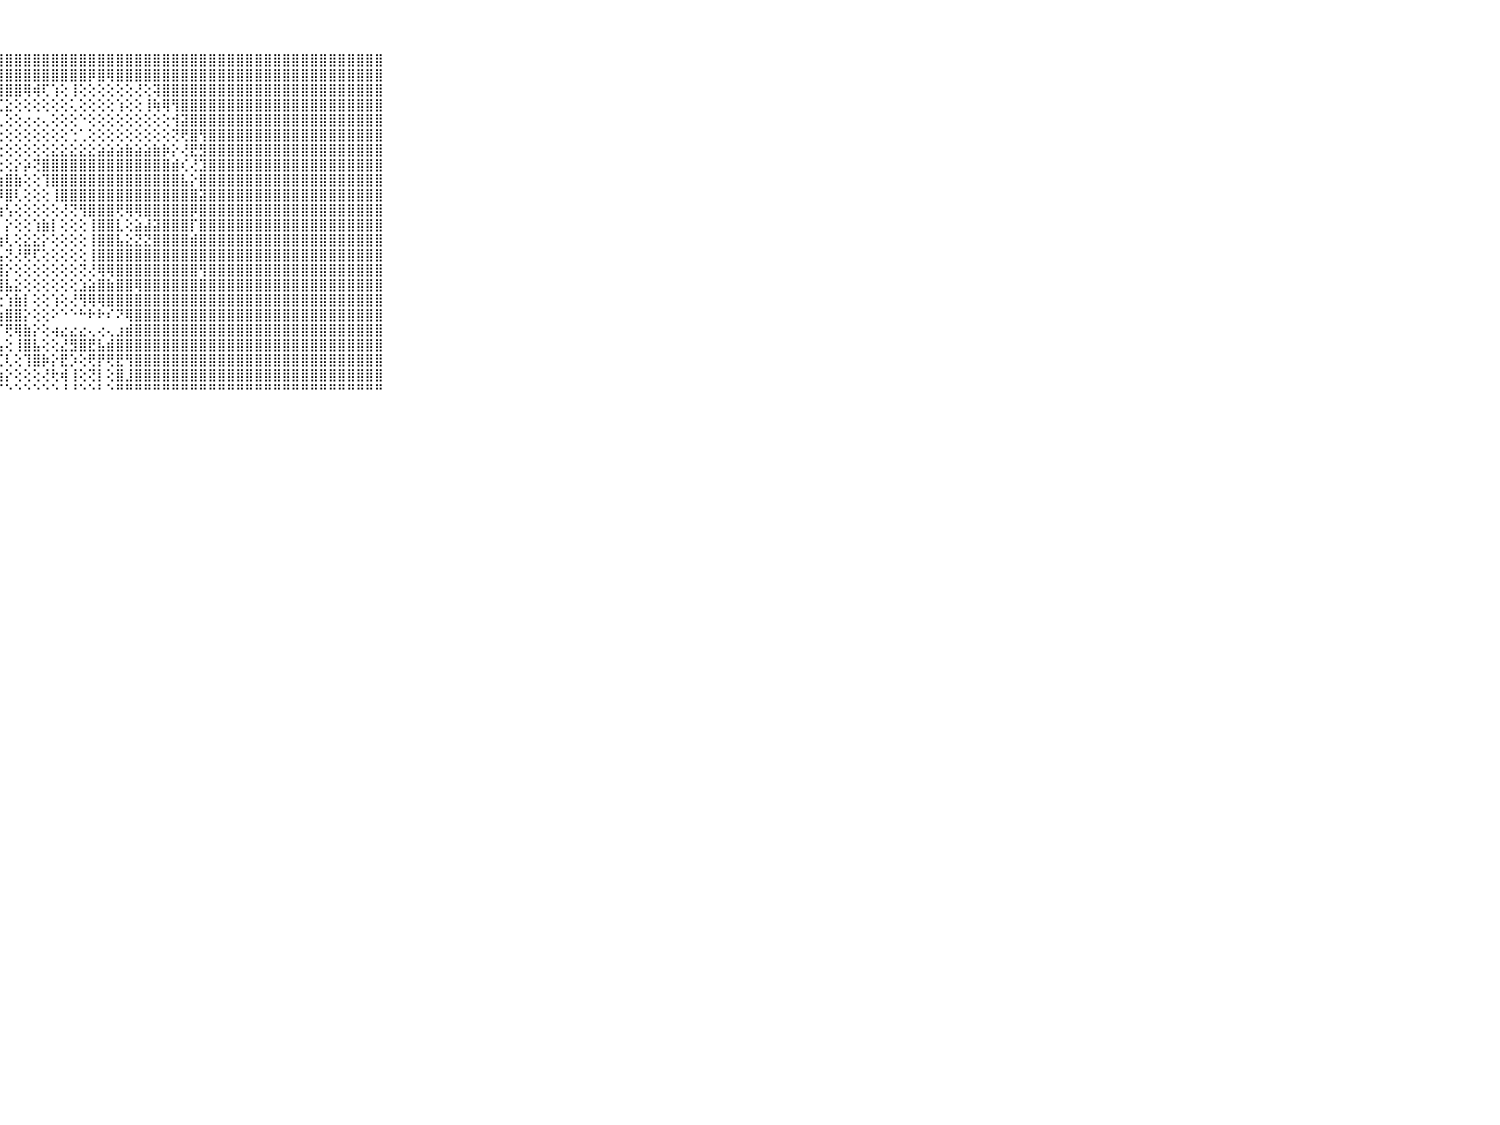

⠀⠀⠀⠀⠀⠀⠀⠀⠀⠀⠀⣿⣿⣿⣿⣿⣿⣿⣿⣿⣿⣿⣿⣿⣿⣿⣿⣿⣿⣿⣿⣿⣿⣿⣿⣿⣿⣿⣿⣿⣿⣿⣿⣿⣿⣿⣿⣿⣿⣿⣿⣿⣿⣿⣿⣿⣿⣿⣿⣿⣿⣿⣿⣿⣿⣿⣿⣿⣿⠀⠀⠀⠀⠀⠀⠀⠀⠀⠀⠀⠀
⠀⠀⠀⠀⠀⠀⠀⠀⠀⠀⠀⣿⣿⣿⣿⣿⣿⣿⣿⣿⣿⣿⣿⣿⣿⣿⣿⣿⣿⣿⣿⣿⣿⣿⣿⣿⣿⡿⣿⢿⣿⣿⣿⣿⣿⣿⣿⣿⣿⣿⣿⣿⣿⣿⣿⣿⣿⣿⣿⣿⣿⣿⣿⣿⣿⣿⣿⣿⣿⠀⠀⠀⠀⠀⠀⠀⠀⠀⠀⠀⠀
⠀⠀⠀⠀⠀⠀⠀⠀⠀⠀⠀⣿⣿⣿⣿⣿⣿⣿⣿⣿⣿⣿⣿⣿⣿⣿⣿⣿⣿⣿⢿⢾⢏⢱⢕⢸⢕⢕⢕⢕⢕⢕⢜⢕⢽⣿⣿⣿⣿⣿⣿⣿⣿⣿⣿⣿⣿⣿⣿⣿⣿⣿⣿⣿⣿⣿⣿⣿⣿⠀⠀⠀⠀⠀⠀⠀⠀⠀⠀⠀⠀
⠀⠀⠀⠀⠀⠀⠀⠀⠀⠀⠀⣿⣿⣿⣿⣿⣿⣿⣿⣿⣿⣿⣿⣿⣿⣿⣿⣏⣕⢕⢕⢕⢕⢕⢕⢅⢕⢕⢕⢕⢱⢕⢕⢸⢷⢿⢻⣿⣿⣿⣿⣿⣿⣿⣿⣿⣿⣿⣿⣿⣿⣿⣿⣿⣿⣿⣿⣿⣿⠀⠀⠀⠀⠀⠀⠀⠀⠀⠀⠀⠀
⠀⠀⠀⠀⠀⠀⠀⠀⠀⠀⠀⣿⣿⣿⣿⣿⣿⣿⣿⣿⣿⣿⣿⣿⣿⣿⢟⢇⢕⢕⢔⢔⢄⢕⢕⢕⠑⢕⢕⢕⢕⢕⢕⢕⢕⢕⢺⣽⣿⣿⣿⣿⣿⣿⣿⣿⣿⣿⣿⣿⣿⣿⣿⣿⣿⣿⣿⣿⣿⠀⠀⠀⠀⠀⠀⠀⠀⠀⠀⠀⠀
⠀⠀⠀⠀⠀⠀⠀⠀⠀⠀⠀⣿⣿⣿⣿⣿⣿⣿⣿⣿⣿⣿⣿⢿⡏⢏⢕⢕⢕⢕⢕⢕⢕⢕⢕⢑⢁⢕⢕⢕⢕⢕⢕⢕⢕⢕⢝⢟⣿⢻⣿⣿⣿⣿⣿⣿⣿⣿⣿⣿⣿⣿⣿⣿⣿⣿⣿⣿⣿⠀⠀⠀⠀⠀⠀⠀⠀⠀⠀⠀⠀
⠀⠀⠀⠀⠀⠀⠀⠀⠀⠀⠀⣿⣿⣿⣿⣿⣿⣿⣿⣿⣿⣿⢿⢟⢕⣕⢕⢕⢕⢕⢕⢕⢕⣕⣕⣕⣕⣕⣵⣵⣵⣷⣵⣵⣷⡷⡕⢜⣟⣻⣿⣿⣿⣿⣿⣿⣿⣿⣿⣿⣿⣿⣿⣿⣿⣿⣿⣿⣿⠀⠀⠀⠀⠀⠀⠀⠀⠀⠀⠀⠀
⠀⠀⠀⠀⠀⠀⠀⠀⠀⠀⠀⣿⣿⣿⣿⣿⣿⣿⣿⣿⣿⣿⣧⣵⢝⢕⢕⢕⢕⡕⡵⢝⣿⣿⣿⣿⣿⣿⣿⣿⣿⣿⣿⣿⣿⣿⣾⢎⢜⣹⣿⣿⣿⣿⣿⣿⣿⣿⣿⣿⣿⣿⣿⣿⣿⣿⣿⣿⣿⠀⠀⠀⠀⠀⠀⠀⠀⠀⠀⠀⠀
⠀⠀⠀⠀⠀⠀⠀⠀⠀⠀⠀⣿⣿⣿⣿⣿⣿⣿⣿⣿⣿⣿⣿⡟⢕⢕⢕⣱⣿⣷⢕⢕⢹⣿⣿⣿⣿⣿⣿⣿⣿⣿⣿⣿⣿⣿⣿⣧⡕⣿⣿⣿⣿⣿⣿⣿⣿⣿⣿⣿⣿⣿⣿⣿⣿⣿⣿⣿⣿⠀⠀⠀⠀⠀⠀⠀⠀⠀⠀⠀⠀
⠀⠀⠀⠀⠀⠀⠀⠀⠀⠀⠀⣿⣿⣿⣿⣿⣿⣿⣿⣿⣿⣿⣿⡇⢕⢕⢕⡸⣿⢇⢕⢕⢕⢸⣿⣿⣿⣿⣿⣿⣿⣿⣿⣿⣿⣿⣿⣿⣿⣽⣿⣿⣿⣿⣿⣿⣿⣿⣿⣿⣿⣿⣿⣿⣿⣿⣿⣿⣿⠀⠀⠀⠀⠀⠀⠀⠀⠀⠀⠀⠀
⠀⠀⠀⠀⠀⠀⠀⠀⠀⠀⠀⣿⣿⣿⣿⣿⣿⣿⣿⣿⣿⣿⣿⡇⢕⢕⢕⣱⢣⢕⢕⢕⢕⢕⢜⢝⢻⣿⣿⣿⢟⢿⢿⣿⣿⣿⣿⣿⡿⣿⣿⣿⣿⣿⣿⣿⣿⣿⣿⣿⣿⣿⣿⣿⣿⣿⣿⣿⣿⠀⠀⠀⠀⠀⠀⠀⠀⠀⠀⠀⠀
⠀⠀⠀⠀⠀⠀⠀⠀⠀⠀⠀⣿⣿⣿⣿⣿⣿⣿⣿⣿⣿⣿⣿⢕⢕⢕⢸⡇⡕⢕⢕⢱⣷⡇⢕⢕⢕⢸⣿⣿⣇⢕⣵⣼⣽⣿⣿⣿⡏⣿⣿⣿⣿⣿⣿⣿⣿⣿⣿⣿⣿⣿⣿⣿⣿⣿⣿⣿⣿⠀⠀⠀⠀⠀⠀⠀⠀⠀⠀⠀⠀
⠀⠀⠀⠀⠀⠀⠀⠀⠀⠀⠀⣿⣿⣿⣿⣿⣿⣿⣿⣿⣿⣿⣿⡕⢕⢕⣿⣷⢇⢕⣕⣕⡕⢕⢕⢕⢕⢸⣿⣿⣧⣕⣝⣝⣿⣿⣿⣿⣾⣿⣿⣿⣿⣿⣿⣿⣿⣿⣿⣿⣿⣿⣿⣿⣿⣿⣿⣿⣿⠀⠀⠀⠀⠀⠀⠀⠀⠀⠀⠀⠀
⠀⠀⠀⠀⠀⠀⠀⠀⠀⠀⠀⣿⣿⣿⣿⣿⣿⣿⣿⣿⣿⣿⣿⣇⢕⢱⣿⣧⢝⢜⢟⢏⢕⢕⢕⢕⢕⢸⣿⣿⣿⣿⣿⣿⣿⣿⣿⣿⣿⣿⣿⣿⣿⣿⣿⣿⣿⣿⣿⣿⣿⣿⣿⣿⣿⣿⣿⣿⣿⠀⠀⠀⠀⠀⠀⠀⠀⠀⠀⠀⠀
⠀⠀⠀⠀⠀⠀⠀⠀⠀⠀⠀⣿⣿⣿⣿⣿⣿⣿⣿⣿⣿⣿⣷⣎⢕⢸⣿⣿⡕⢕⢕⢕⢕⢕⢕⢕⢝⢜⢿⢿⣿⣿⣿⣿⣿⣿⣿⣿⣿⢻⣿⣿⣿⣿⣿⣿⣿⣿⣿⣿⣿⣿⣿⣿⣿⣿⣿⣿⣿⠀⠀⠀⠀⠀⠀⠀⠀⠀⠀⠀⠀
⠀⠀⠀⠀⠀⠀⠀⠀⠀⠀⠀⣿⣿⣿⣿⣿⣿⣿⣿⣿⣿⣿⣸⢷⢵⡹⣿⣿⣧⣕⢕⢕⢕⢕⢕⢕⣱⣵⣿⣷⣿⣿⢿⣿⣿⣿⣿⣿⣿⣿⣿⣿⣿⣿⣿⣿⣿⣿⣿⣿⣿⣿⣿⣿⣿⣿⣿⣿⣿⠀⠀⠀⠀⠀⠀⠀⠀⠀⠀⠀⠀
⠀⠀⠀⠀⠀⠀⠀⠀⠀⠀⠀⣿⣿⣿⣿⣿⣿⣿⣿⣿⣿⣿⣿⣾⣧⡇⢻⢕⢱⣷⡇⢕⢕⢱⢕⢜⢻⢿⢿⣿⣿⣿⣿⣿⣿⣿⣿⣿⣿⣿⣿⣿⣿⣿⣿⣿⣿⣿⣿⣿⣿⣿⣿⣿⣿⣿⣿⣿⣿⠀⠀⠀⠀⠀⠀⠀⠀⠀⠀⠀⠀
⠀⠀⠀⠀⠀⠀⠀⠀⠀⠀⠀⣿⣿⣿⣿⣿⣿⣿⣿⣿⣿⣿⣿⣿⣿⣧⣸⣳⣿⣿⡕⢕⢕⠕⠑⠑⠓⠗⠗⠎⠝⢿⣿⣿⣿⣿⣿⣿⣿⣿⣿⣿⣿⣿⣿⣿⣿⣿⣿⣿⣿⣿⣿⣿⣿⣿⣿⣿⣿⠀⠀⠀⠀⠀⠀⠀⠀⠀⠀⠀⠀
⠀⠀⠀⠀⠀⠀⠀⠀⠀⠀⠀⣿⣿⣿⣿⣿⣿⣿⣿⣿⣿⣿⣿⣿⣿⣿⣿⡏⢟⢿⣷⡕⢕⢴⣔⣔⣔⢄⢔⢄⣰⣾⣿⣿⣿⣿⣿⣿⣿⣿⣿⣿⣿⣿⣿⣿⣿⣿⣿⣿⣿⣿⣿⣿⣿⣿⣿⣿⣿⠀⠀⠀⠀⠀⠀⠀⠀⠀⠀⠀⠀
⠀⠀⠀⠀⠀⠀⠀⠀⠀⠀⠀⣿⣿⣿⣿⣿⣿⣿⣿⣿⣿⣿⣿⣿⣿⣿⣿⢧⢕⢸⣿⣧⢕⢕⣜⣻⣿⣟⣧⣾⣿⣿⣿⣿⣿⣿⣿⣿⣿⣿⣿⣿⣿⣿⣿⣿⣿⣿⣿⣿⣿⣿⣿⣿⣿⣿⣿⣿⣿⠀⠀⠀⠀⠀⠀⠀⠀⠀⠀⠀⠀
⠀⠀⠀⠀⠀⠀⠀⠀⠀⠀⠀⣿⣿⣿⣿⣿⣿⣿⣿⣿⣿⣿⣿⣿⣿⣿⣿⣎⢇⢕⢹⣿⡷⡕⣟⡱⢕⢟⡟⢟⣟⢻⣿⣿⣿⣿⣿⣿⣿⣿⣿⣿⣿⣿⣿⣿⣿⣿⣿⣿⣿⣿⣿⣿⣿⣿⣿⣿⣿⠀⠀⠀⠀⠀⠀⠀⠀⠀⠀⠀⠀
⠀⠀⠀⠀⠀⠀⠀⠀⠀⠀⠀⣿⣿⣿⣿⣿⣿⣿⣿⣿⣿⣿⣿⣿⡟⣽⣿⣳⡕⢕⢕⢕⢜⢗⢾⢸⢕⢝⡇⢕⣿⣸⣿⣿⣿⣿⣿⣿⣿⣿⣿⣿⣿⣿⣿⣿⣿⣿⣿⣿⣿⣿⣿⣿⣿⣿⣿⣿⣿⠀⠀⠀⠀⠀⠀⠀⠀⠀⠀⠀⠀
⠀⠀⠀⠀⠀⠀⠀⠀⠀⠀⠀⠛⠛⠛⠛⠛⠛⠛⠛⠛⠛⠛⠛⠋⠘⠋⠛⠊⠑⠑⠑⠑⠑⠑⠘⠘⠑⠑⠃⠑⠛⠛⠛⠛⠛⠛⠛⠛⠛⠛⠛⠛⠛⠛⠛⠛⠛⠛⠛⠛⠛⠛⠛⠛⠛⠛⠛⠛⠛⠀⠀⠀⠀⠀⠀⠀⠀⠀⠀⠀⠀